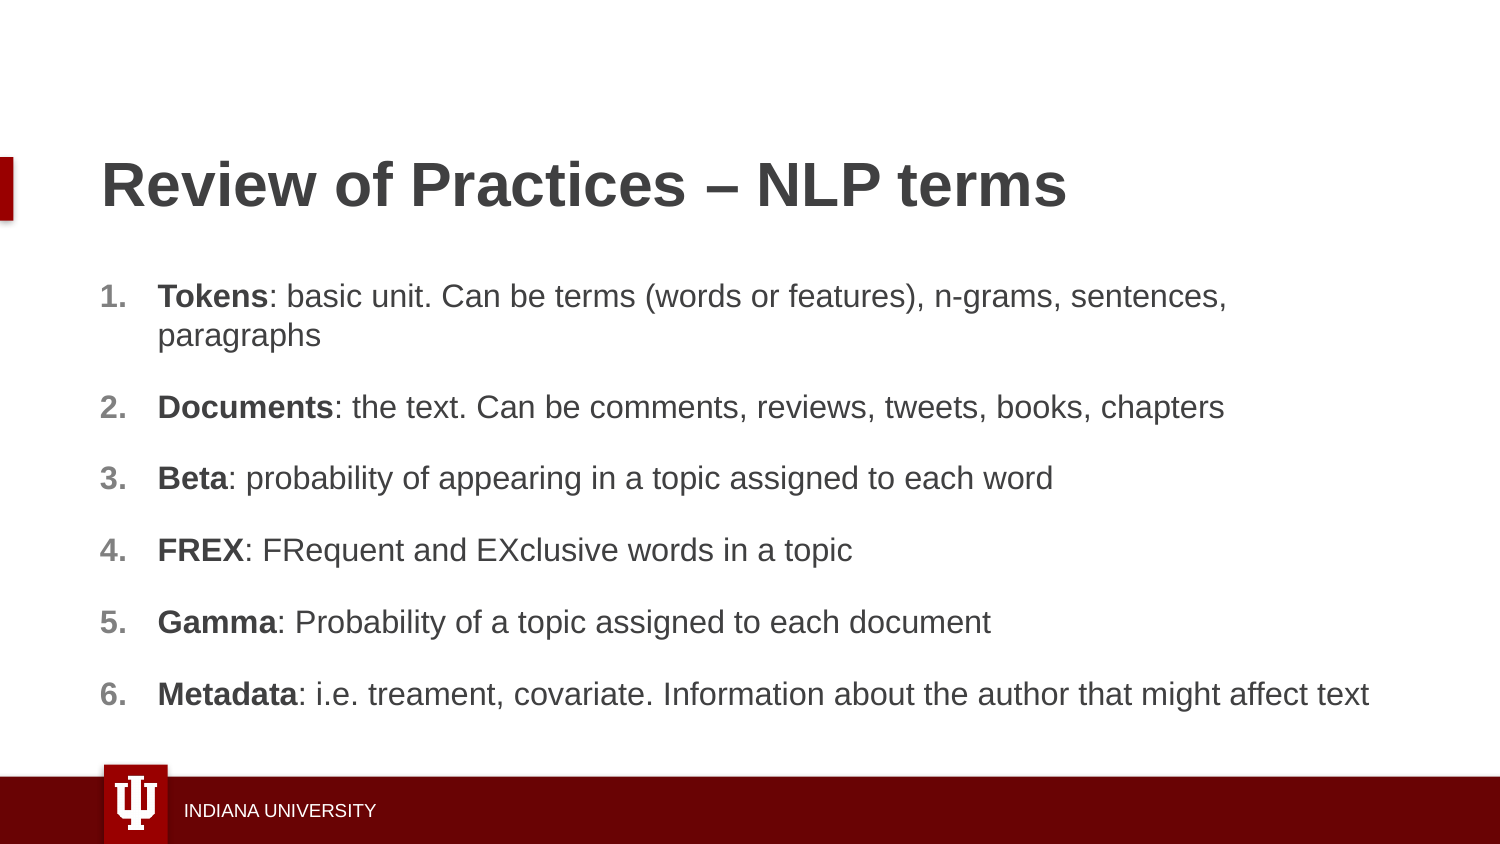

# Review of Practices – NLP terms
Tokens: basic unit. Can be terms (words or features), n-grams, sentences, paragraphs
Documents: the text. Can be comments, reviews, tweets, books, chapters
Beta: probability of appearing in a topic assigned to each word
FREX: FRequent and EXclusive words in a topic
Gamma: Probability of a topic assigned to each document
Metadata: i.e. treament, covariate. Information about the author that might affect text